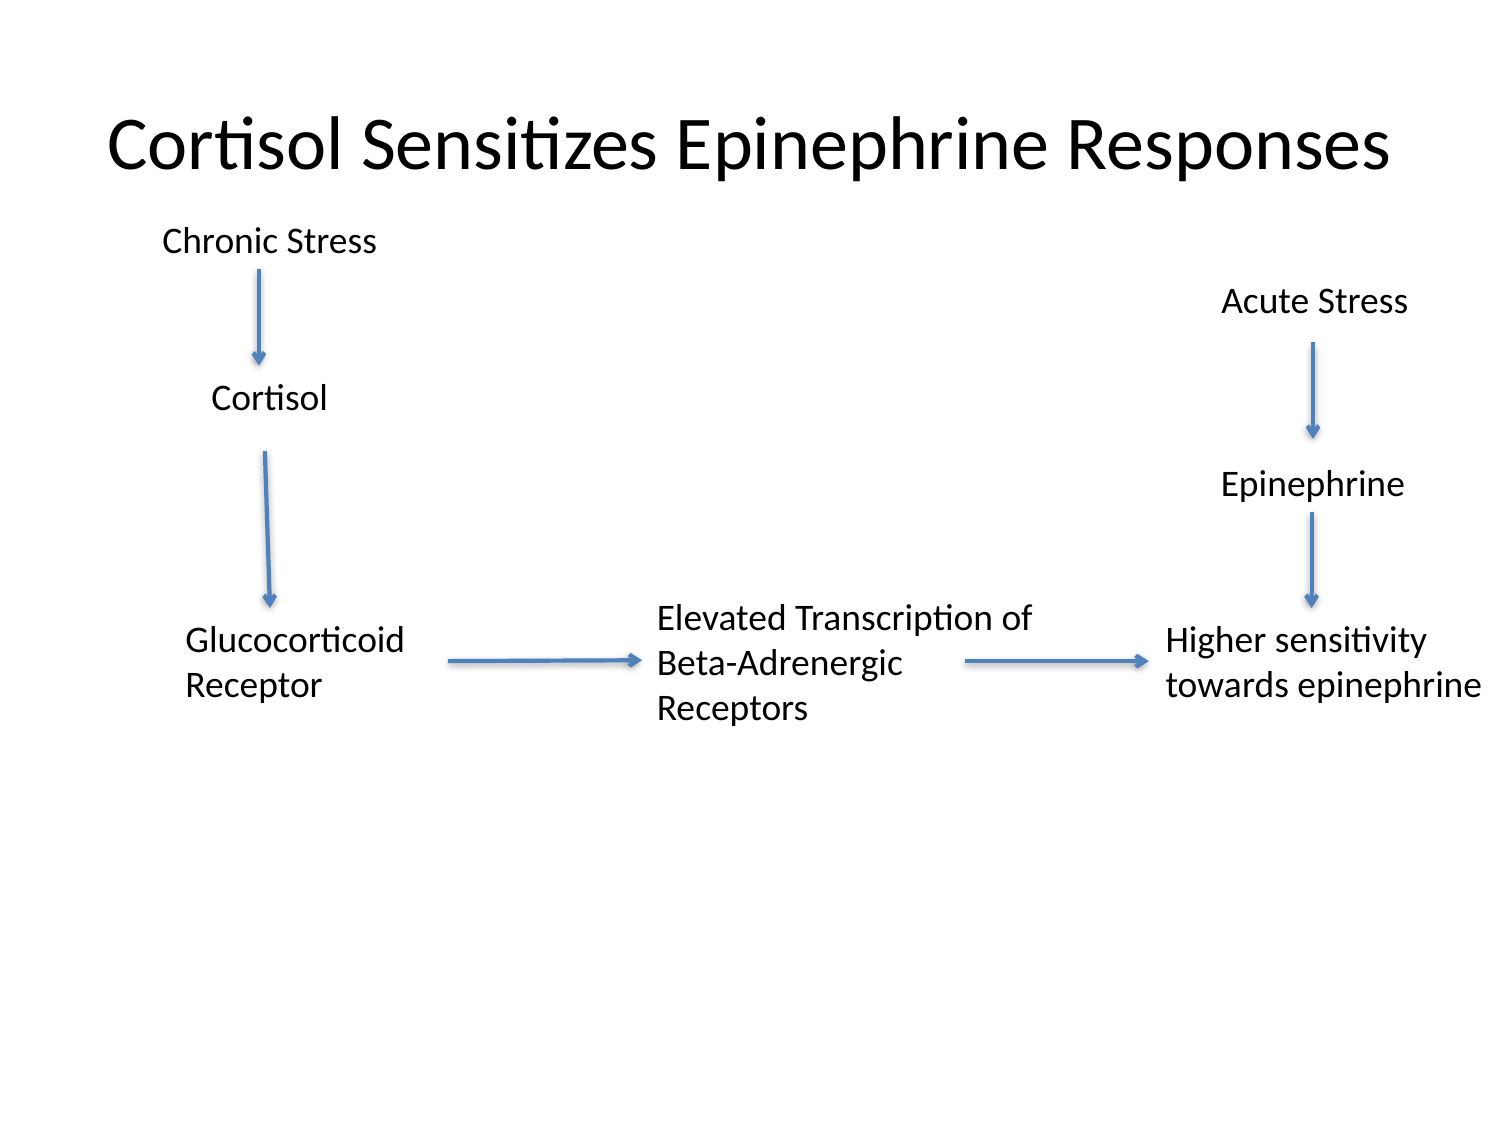

# Cortisol Sensitizes Epinephrine Responses
Chronic Stress
Acute Stress
Cortisol
Epinephrine
Elevated Transcription of
Beta-Adrenergic
Receptors
Glucocorticoid
Receptor
Higher sensitivity
towards epinephrine